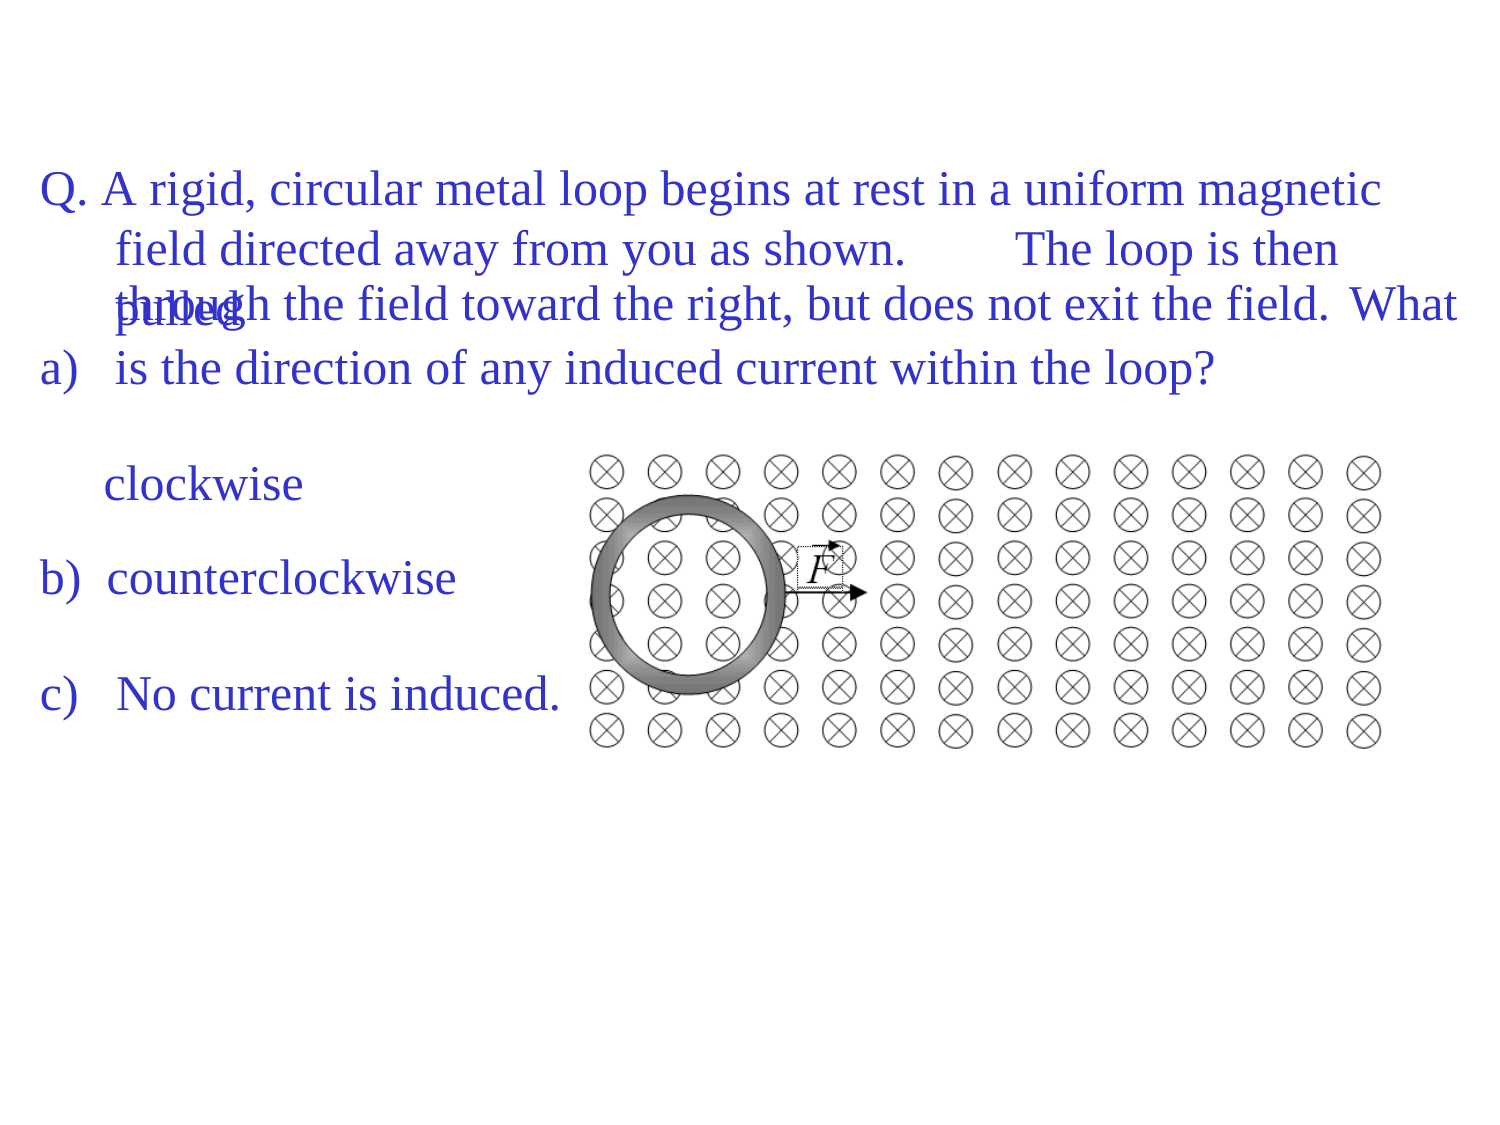

Q. A rigid, circular metal loop begins at rest in a uniform magnetic field directed away from you as shown.	The loop is then pulled
|  | through the field toward the right, but does not exit the field. | What |
| --- | --- | --- |
| a) | is the direction of any induced current within the loop? clockwise |  |
| b) c) | counterclockwise No current is induced. |  |